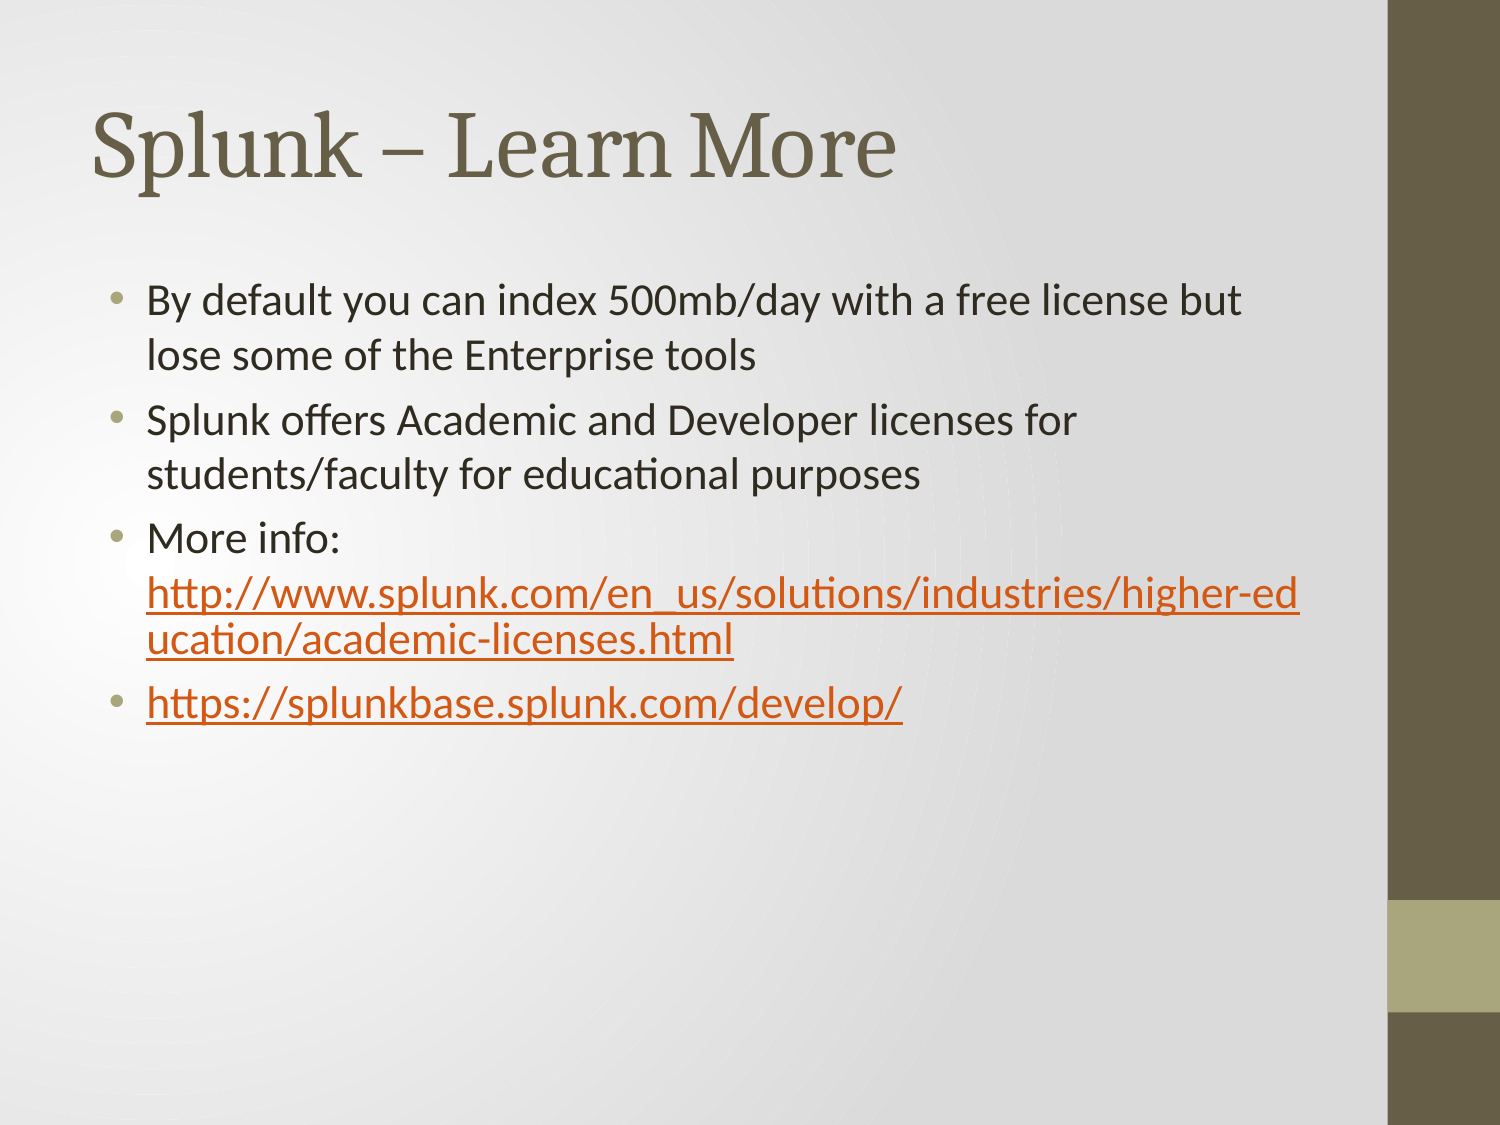

# Splunk – Learn More
By default you can index 500mb/day with a free license but lose some of the Enterprise tools
Splunk offers Academic and Developer licenses for students/faculty for educational purposes
More info: http://www.splunk.com/en_us/solutions/industries/higher-education/academic-licenses.html
https://splunkbase.splunk.com/develop/